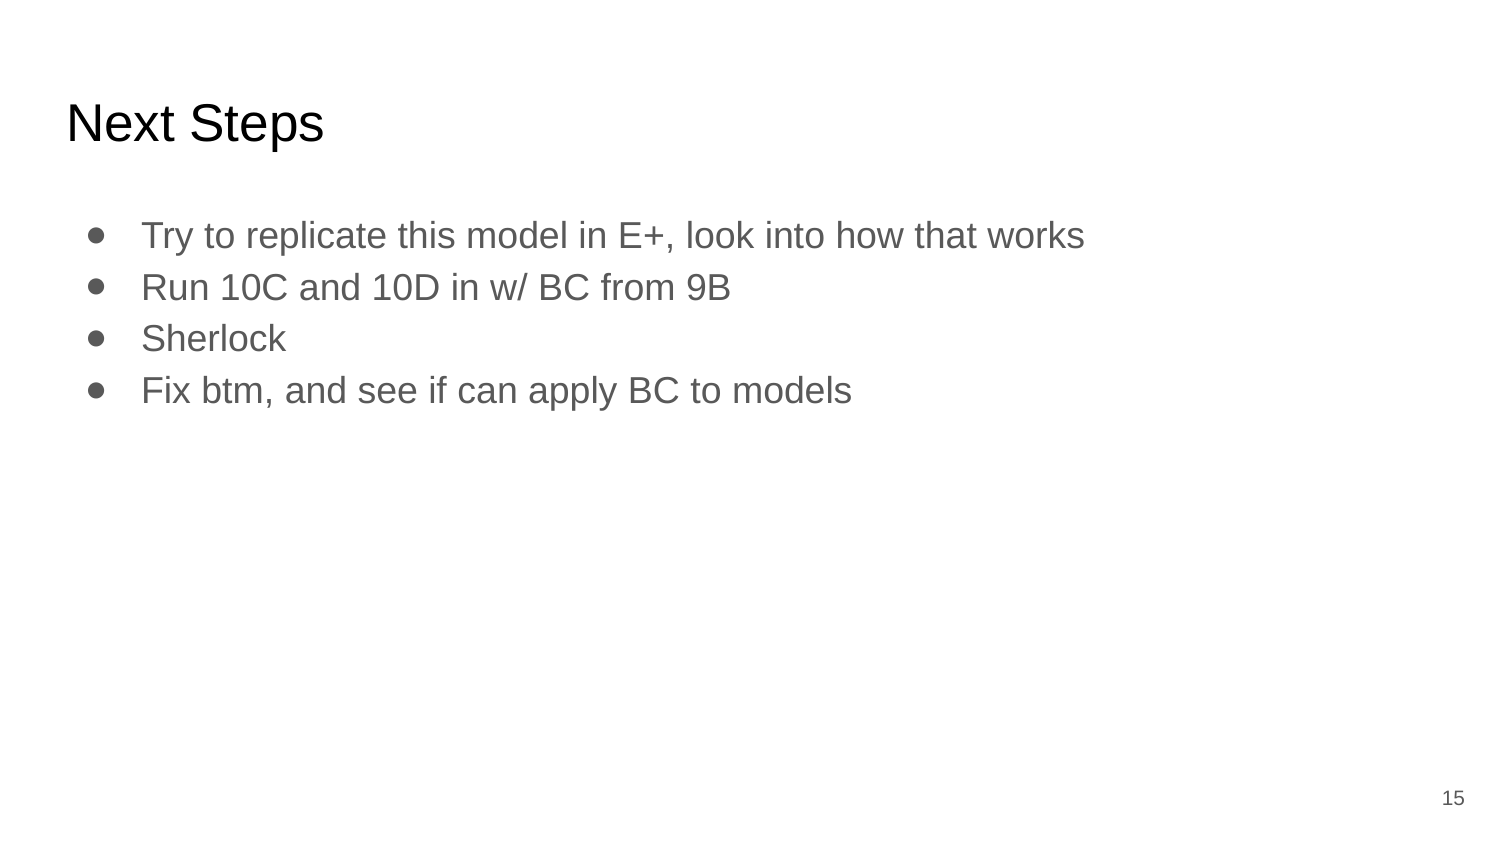

# Next Steps
Try to replicate this model in E+, look into how that works
Run 10C and 10D in w/ BC from 9B
Sherlock
Fix btm, and see if can apply BC to models
15